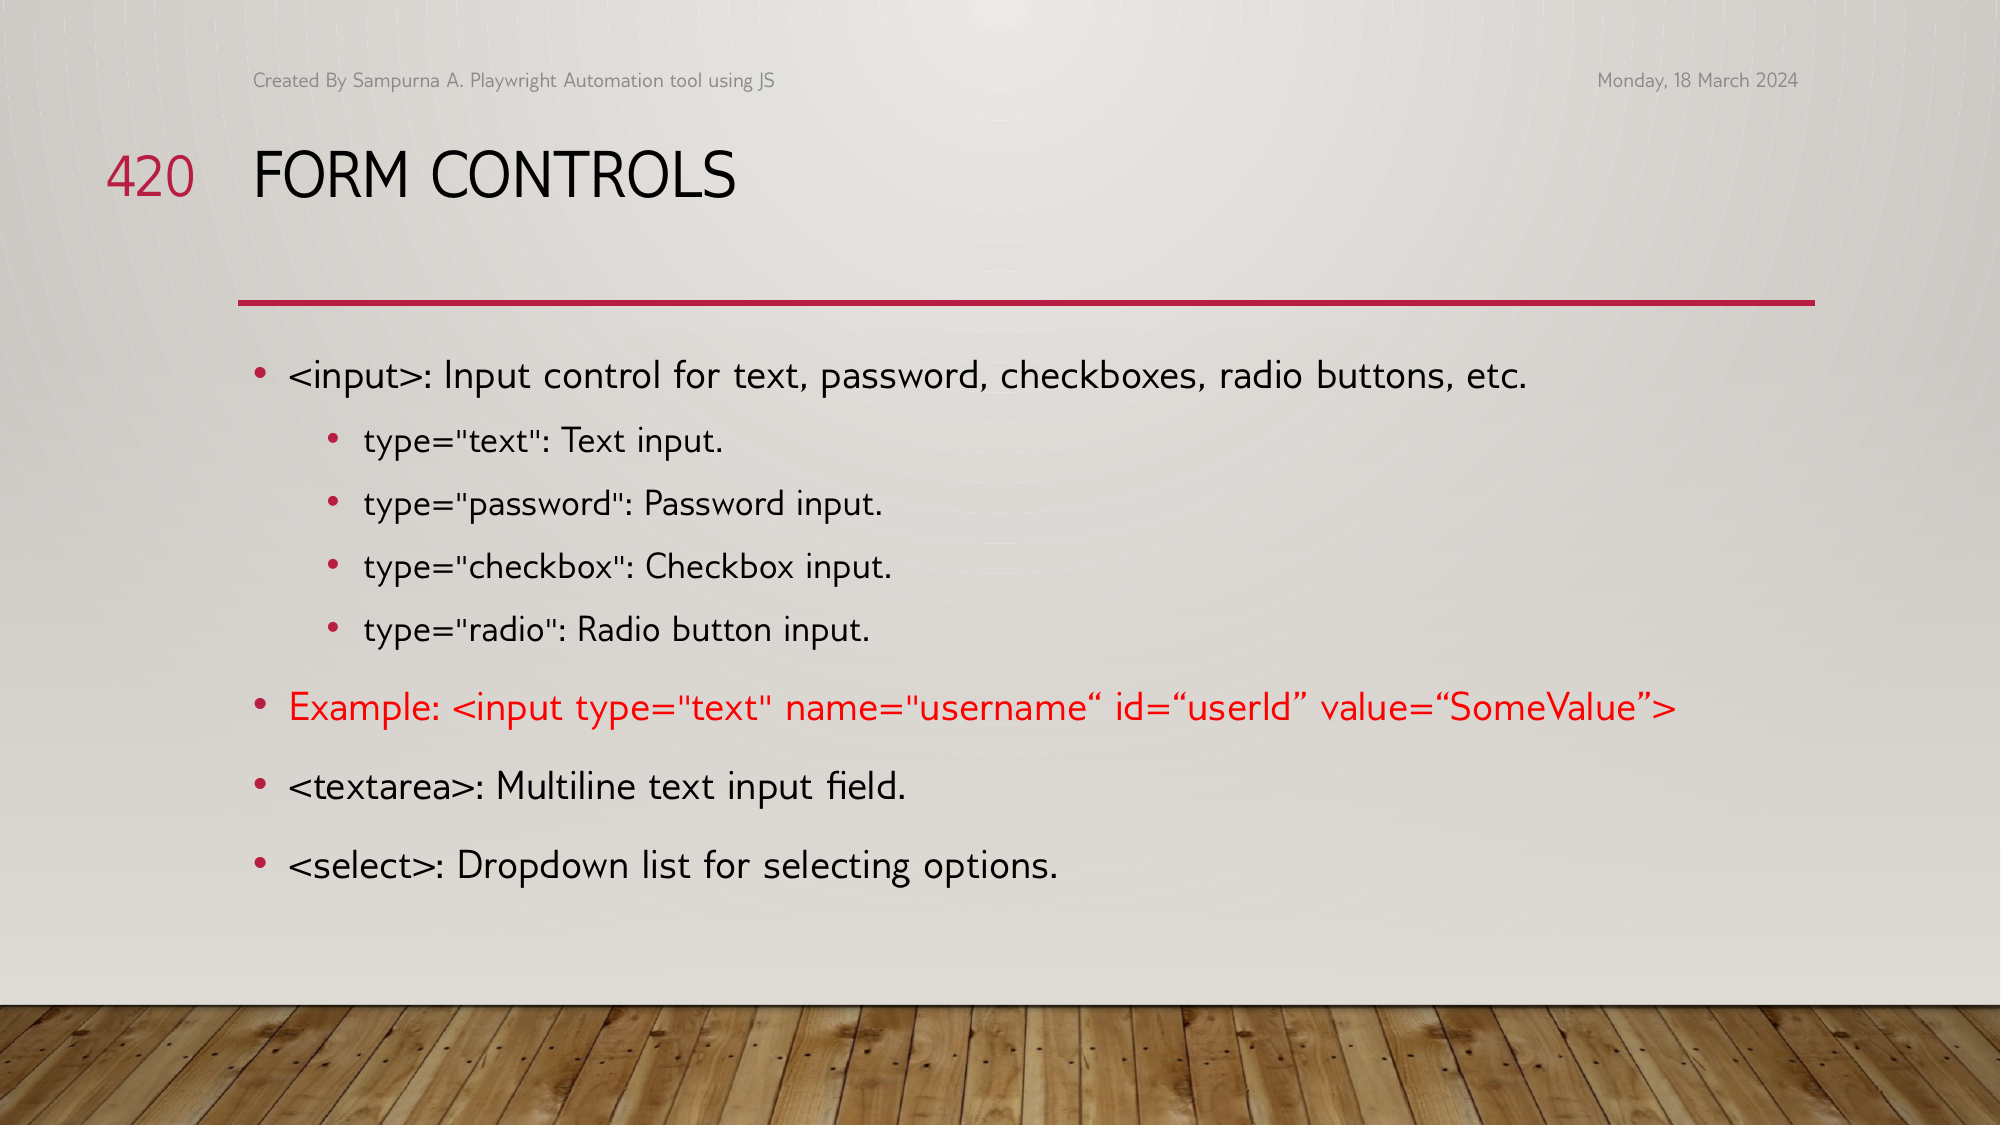

Created By Sampurna A. Playwright Automation tool using JS
Monday, 18 March 2024
420
# Form Controls
<input>: Input control for text, password, checkboxes, radio buttons, etc.
type="text": Text input.
type="password": Password input.
type="checkbox": Checkbox input.
type="radio": Radio button input.
Example: <input type="text" name="username“ id=“userId” value=“SomeValue”>
<textarea>: Multiline text input field.
<select>: Dropdown list for selecting options.